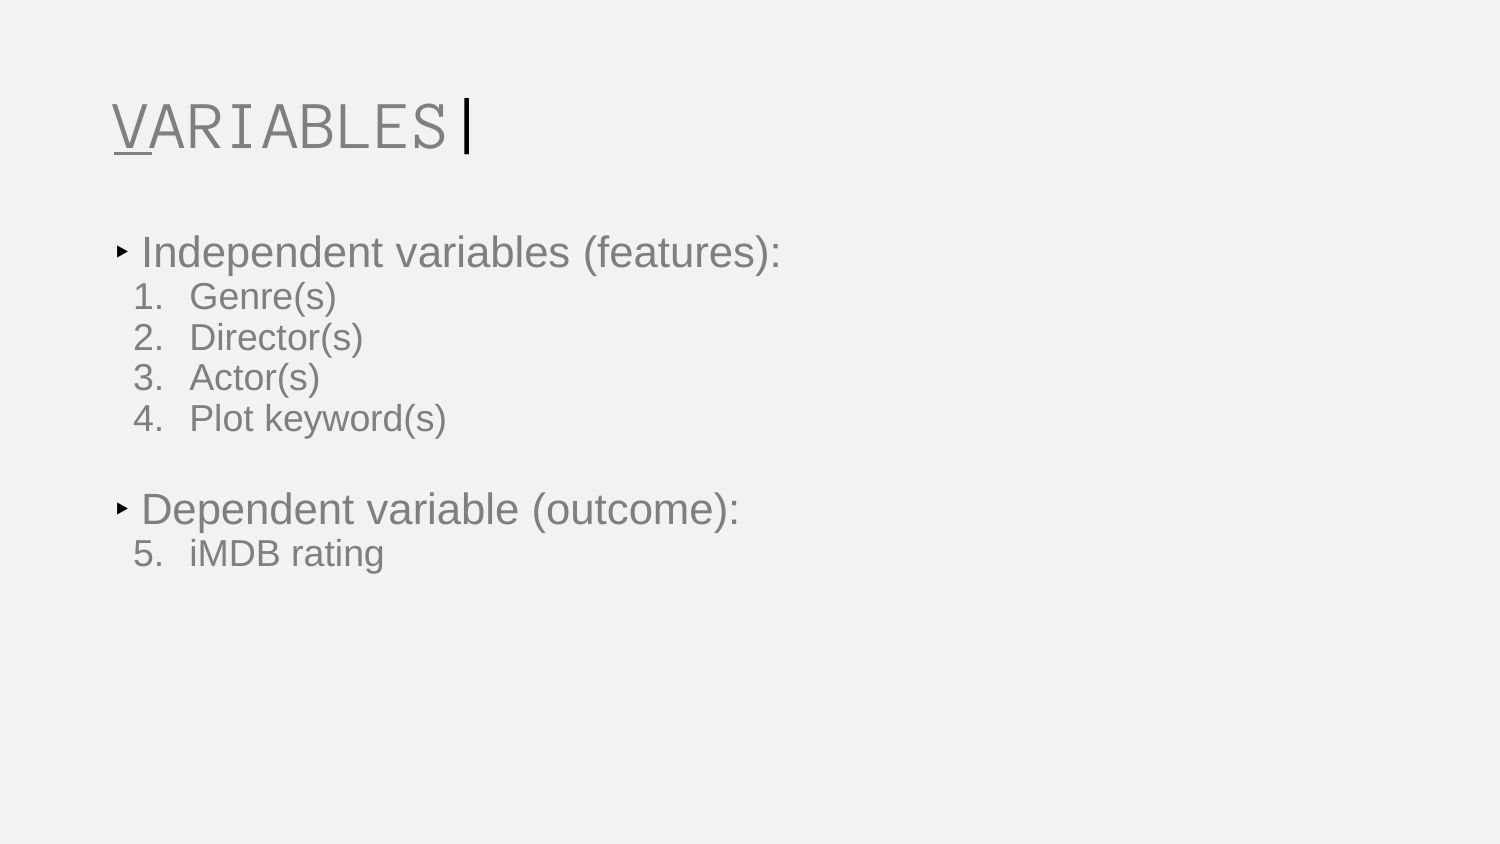

# VARIABLES|
‣ Independent variables (features):
Genre(s)
Director(s)
Actor(s)
Plot keyword(s)

‣ Dependent variable (outcome):
iMDB rating